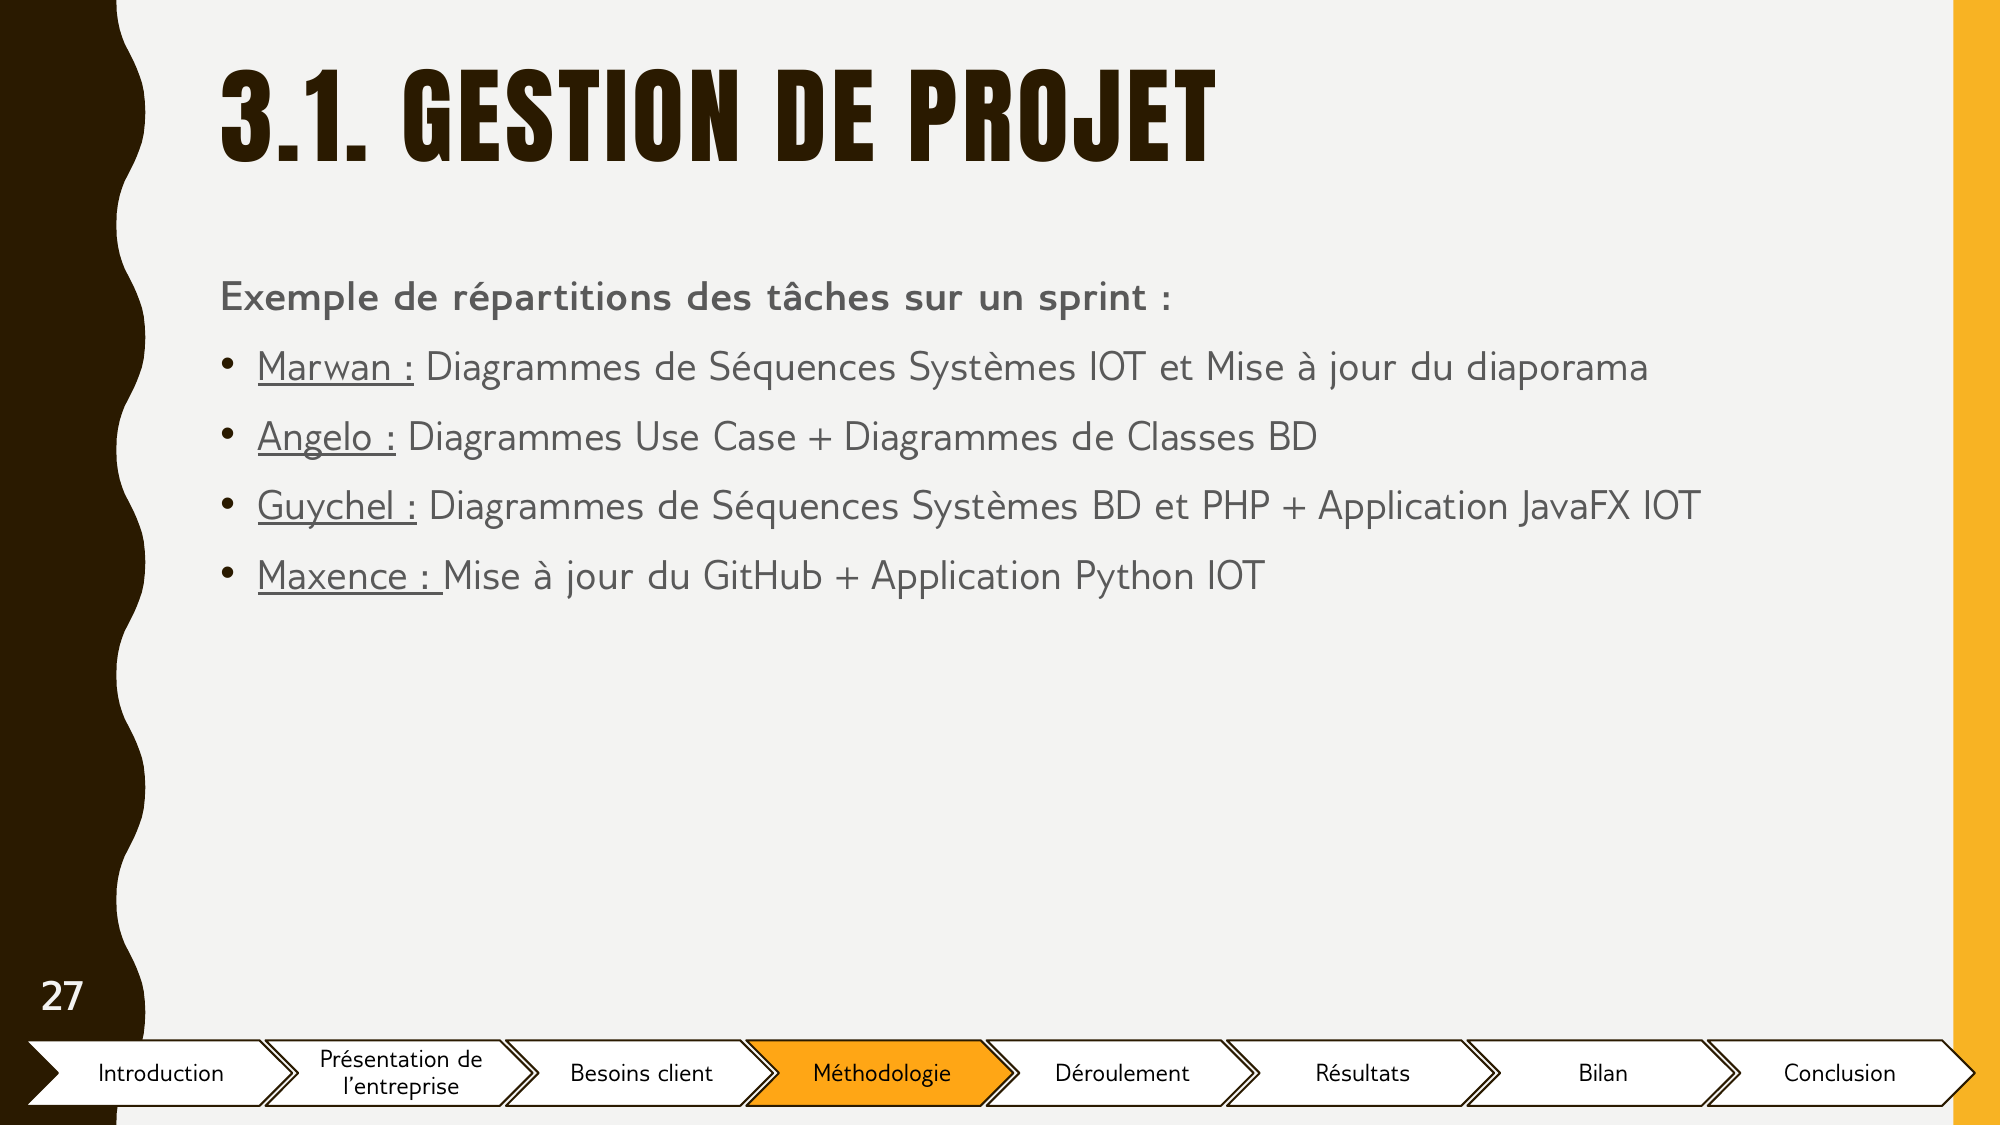

# 3.1. Gestion de projet
Exemple de répartitions des tâches sur un sprint :
Marwan : Diagrammes de Séquences Systèmes IOT et Mise à jour du diaporama
Angelo : Diagrammes Use Case + Diagrammes de Classes BD
Guychel : Diagrammes de Séquences Systèmes BD et PHP + Application JavaFX IOT
Maxence : Mise à jour du GitHub + Application Python IOT
27
Introduction
Présentation de l’entreprise
Besoins client
Méthodologie
Déroulement
Résultats
Bilan
Conclusion